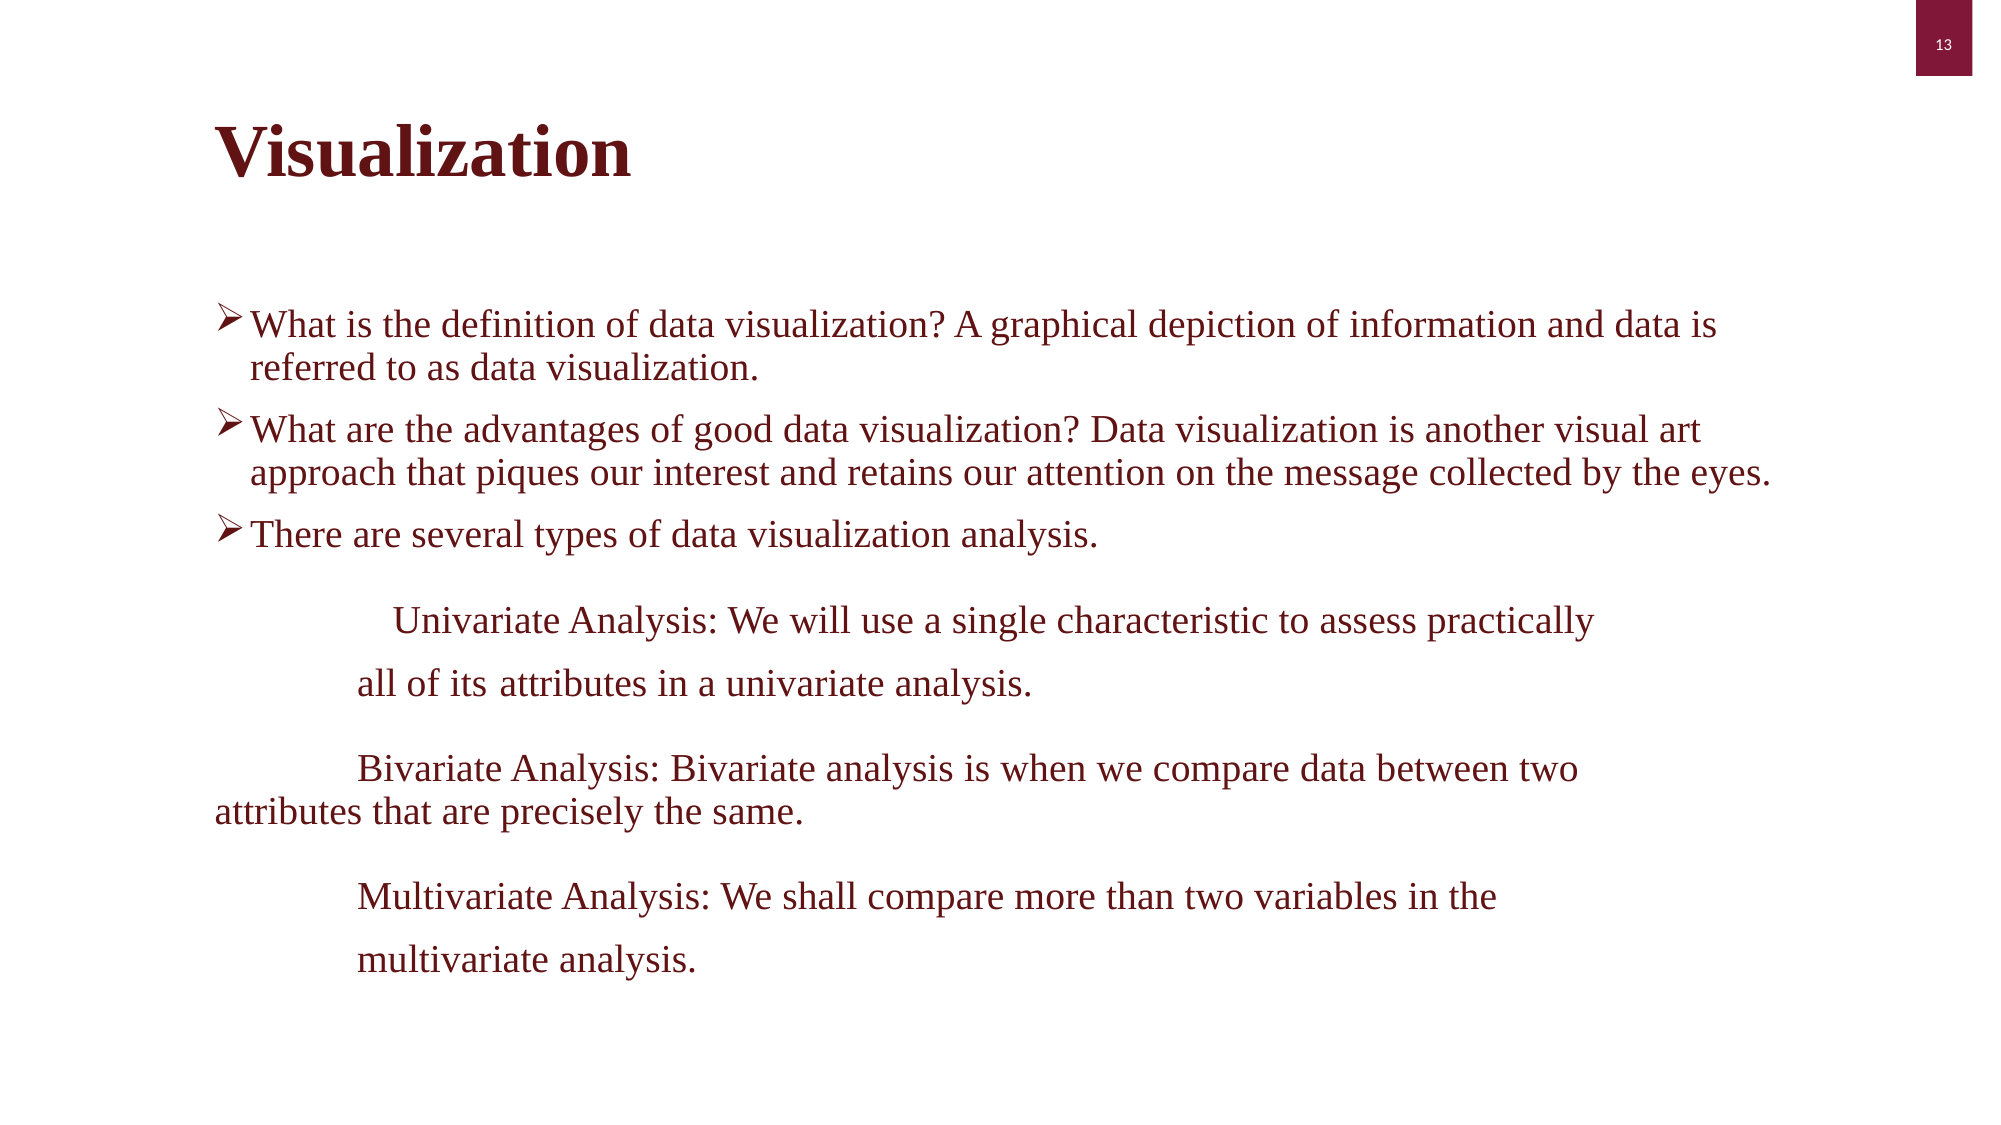

Visualization
What is the definition of data visualization? A graphical depiction of information and data is referred to as data visualization.
What are the advantages of good data visualization? Data visualization is another visual art approach that piques our interest and retains our attention on the message collected by the eyes.
There are several types of data visualization analysis.
	Univariate Analysis: We will use a single characteristic to assess practically
	all of its 	attributes in a univariate analysis.
	Bivariate Analysis: Bivariate analysis is when we compare data between two 	attributes that are precisely the same.
	Multivariate Analysis: We shall compare more than two variables in the
	multivariate analysis.